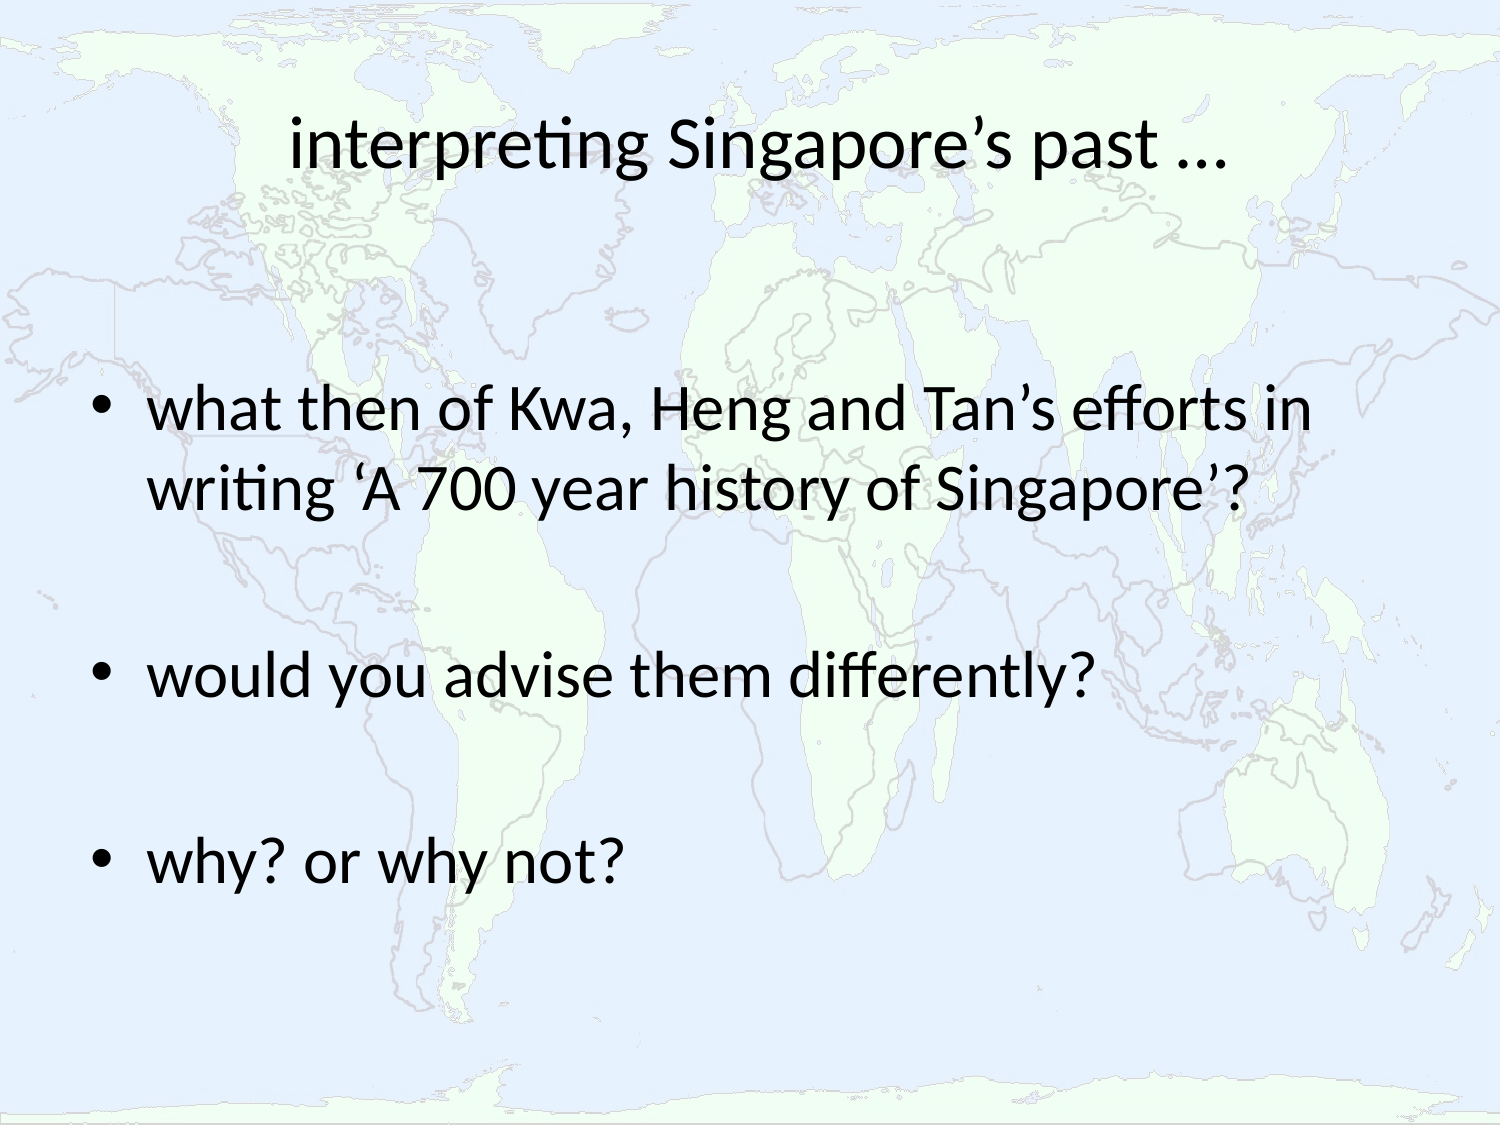

# interpreting Singapore’s past …

what then of Kwa, Heng and Tan’s efforts in writing ‘A 700 year history of Singapore’?

would you advise them differently?

why? or why not?